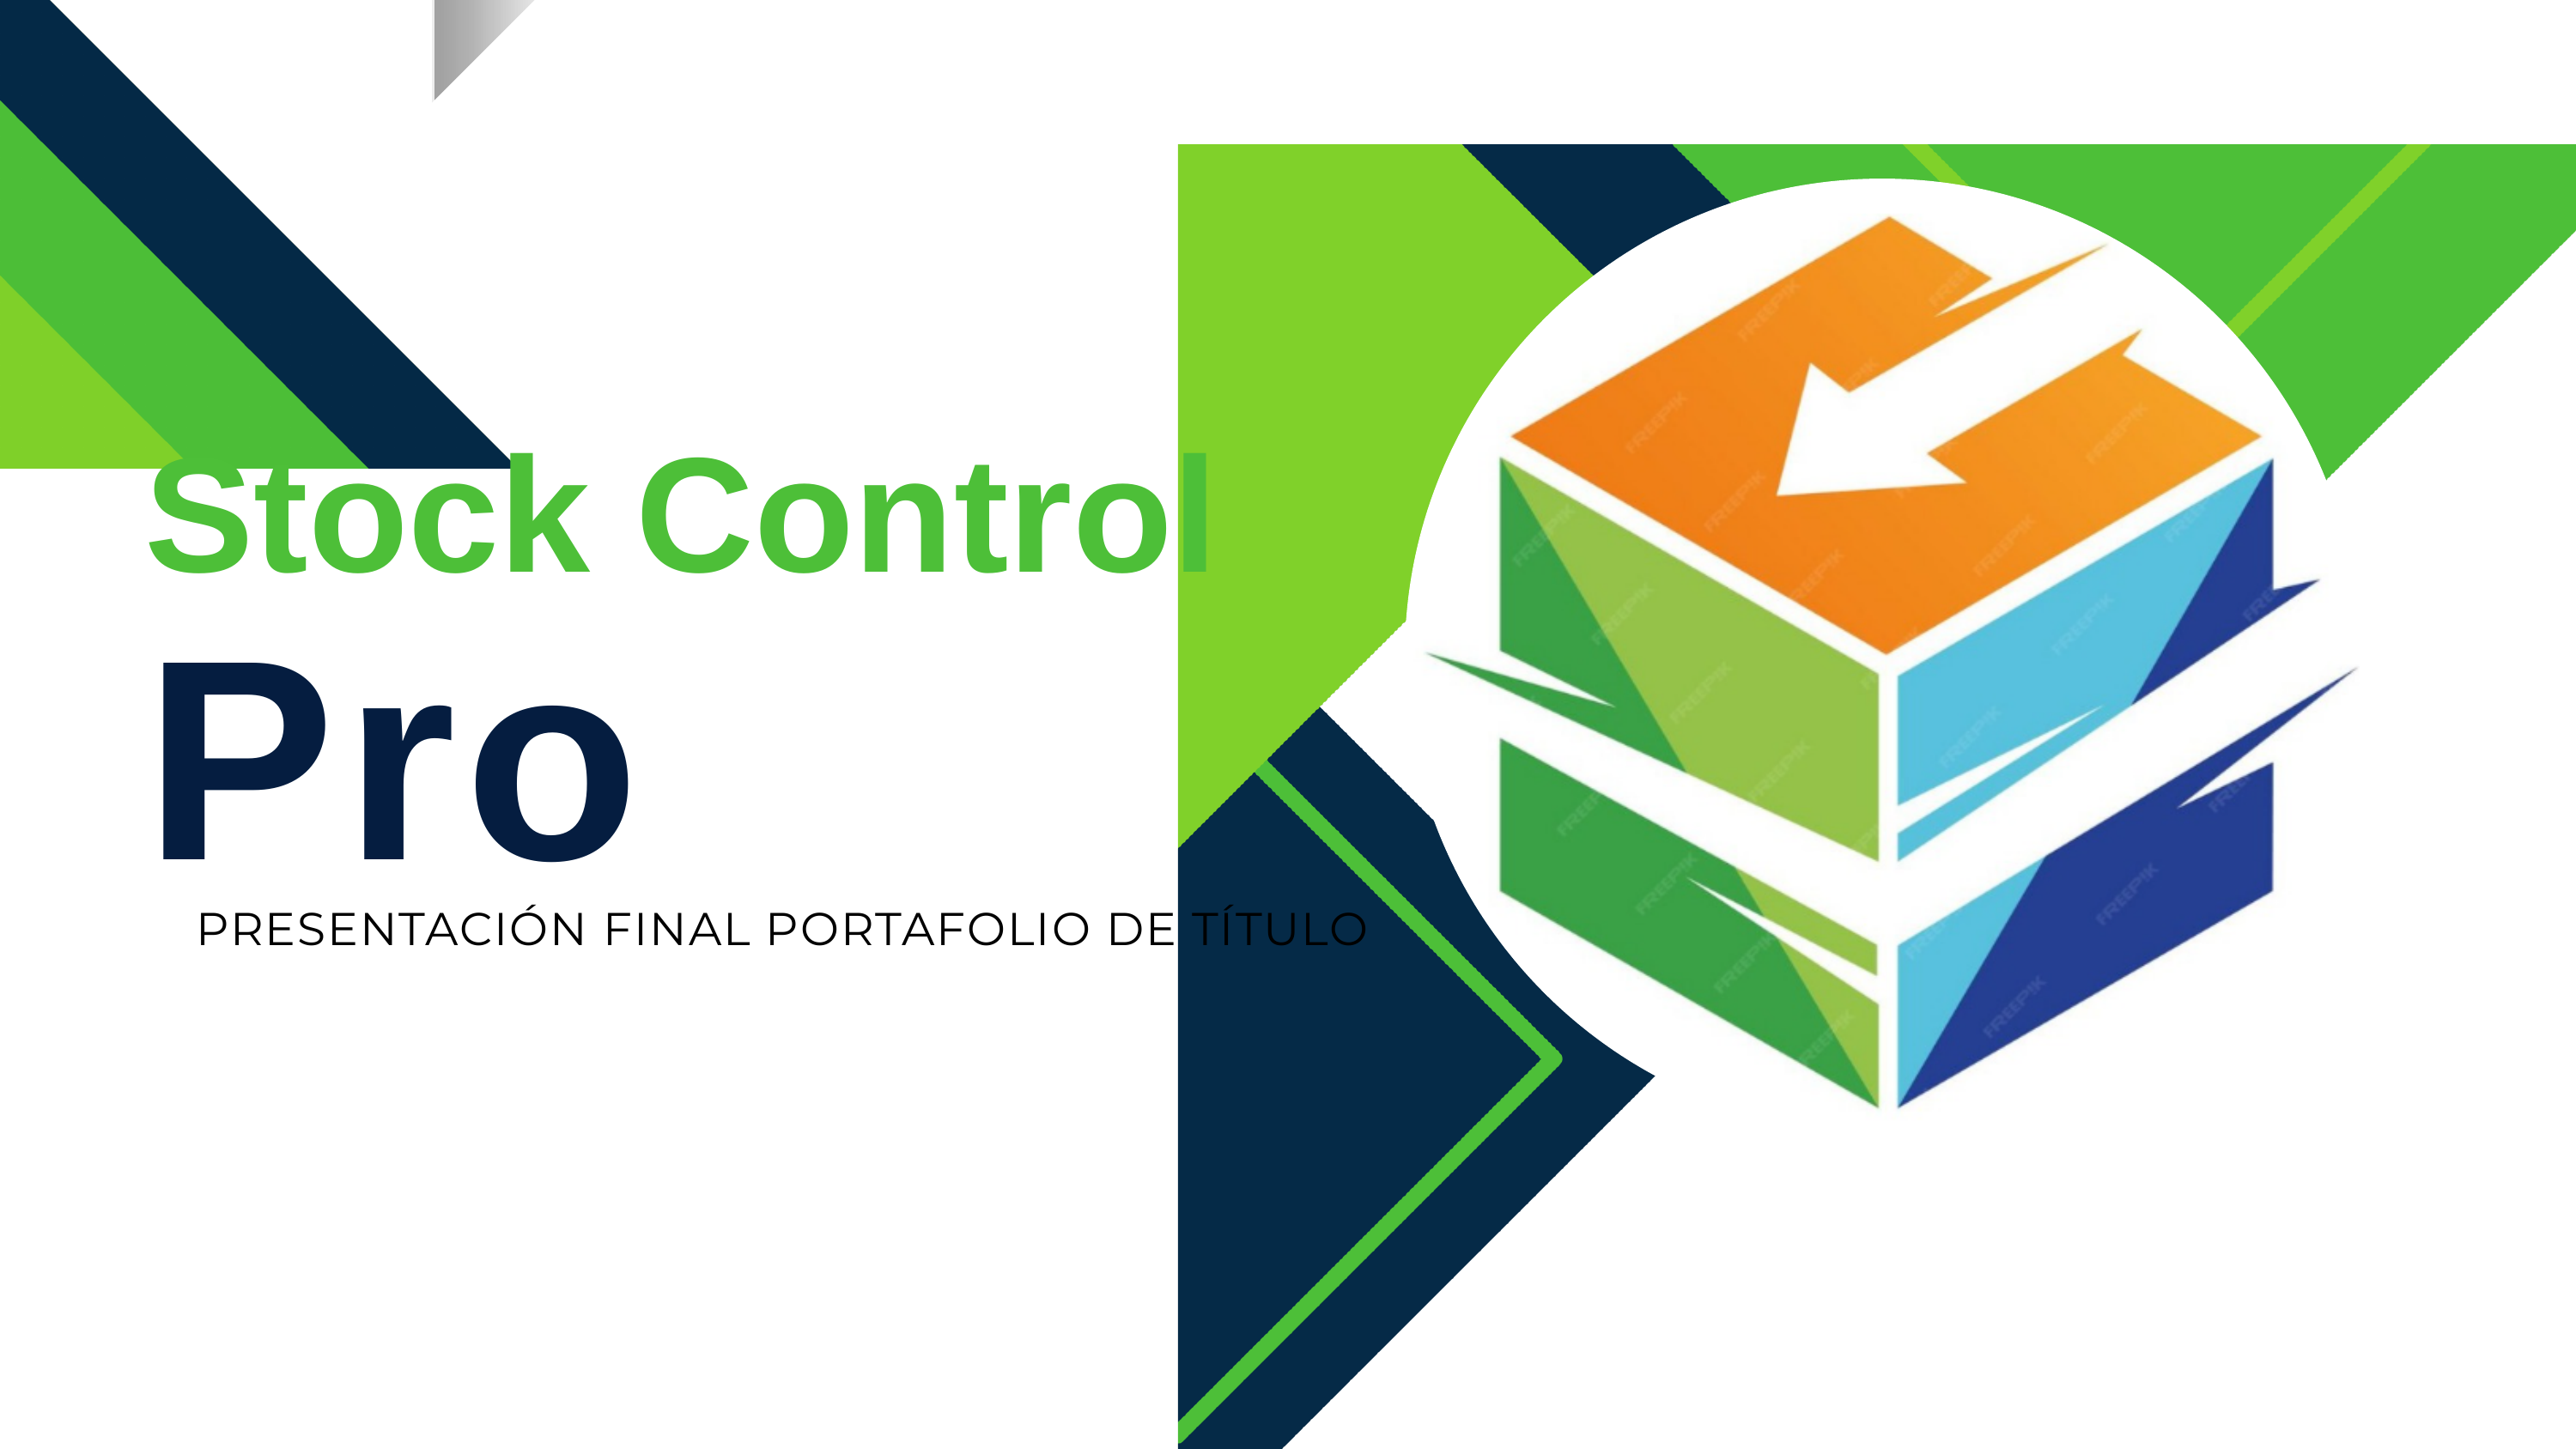

Stock Control
Pro
PRESENTACIÓN FINAL PORTAFOLIO DE TÍTULO